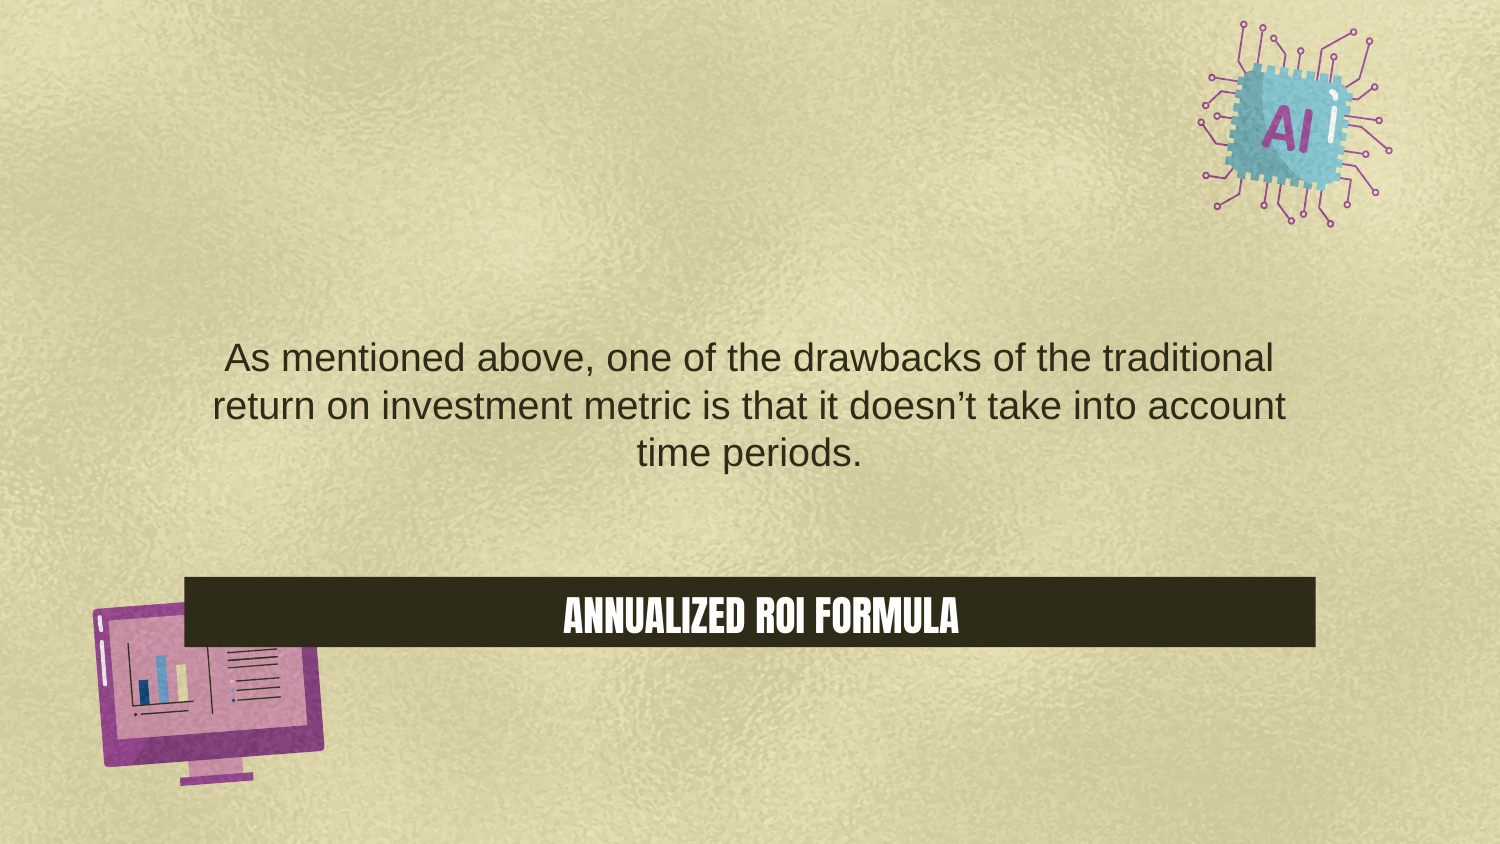

# As mentioned above, one of the drawbacks of the traditional return on investment metric is that it doesn’t take into account time periods.
ANNUALIZED ROI FORMULA